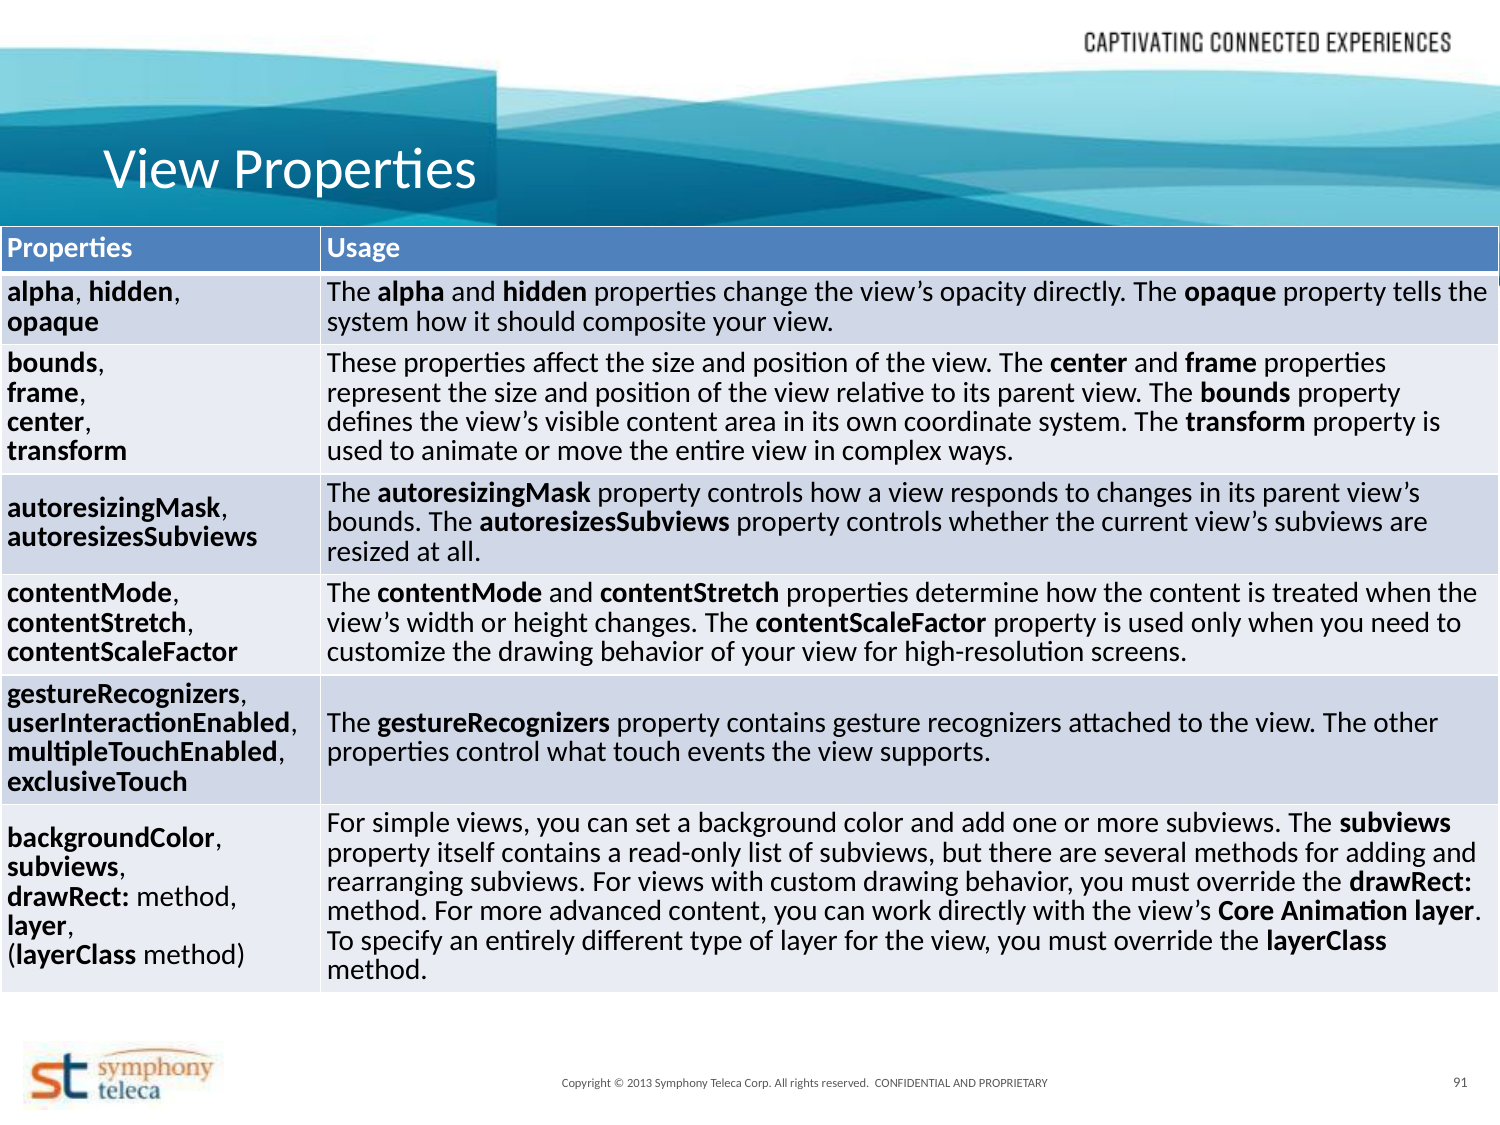

View Properties

| Properties | Usage |
| --- | --- |
| alpha, hidden, opaque | The alpha and hidden properties change the view’s opacity directly. The opaque property tells the system how it should composite your view. |
| bounds, frame, center, transform | These properties affect the size and position of the view. The center and frame properties represent the size and position of the view relative to its parent view. The bounds property defines the view’s visible content area in its own coordinate system. The transform property is used to animate or move the entire view in complex ways. |
| autoresizingMask, autoresizesSubviews | The autoresizingMask property controls how a view responds to changes in its parent view’s bounds. The autoresizesSubviews property controls whether the current view’s subviews are resized at all. |
| contentMode, contentStretch, contentScaleFactor | The contentMode and contentStretch properties determine how the content is treated when the view’s width or height changes. The contentScaleFactor property is used only when you need to customize the drawing behavior of your view for high-resolution screens. |
| gestureRecognizers, userInteractionEnabled, multipleTouchEnabled, exclusiveTouch | The gestureRecognizers property contains gesture recognizers attached to the view. The other properties control what touch events the view supports. |
| backgroundColor, subviews, drawRect: method, layer, (layerClass method) | For simple views, you can set a background color and add one or more subviews. The subviews property itself contains a read-only list of subviews, but there are several methods for adding and rearranging subviews. For views with custom drawing behavior, you must override the drawRect: method. For more advanced content, you can work directly with the view’s Core Animation layer. To specify an entirely different type of layer for the view, you must override the layerClass method. |